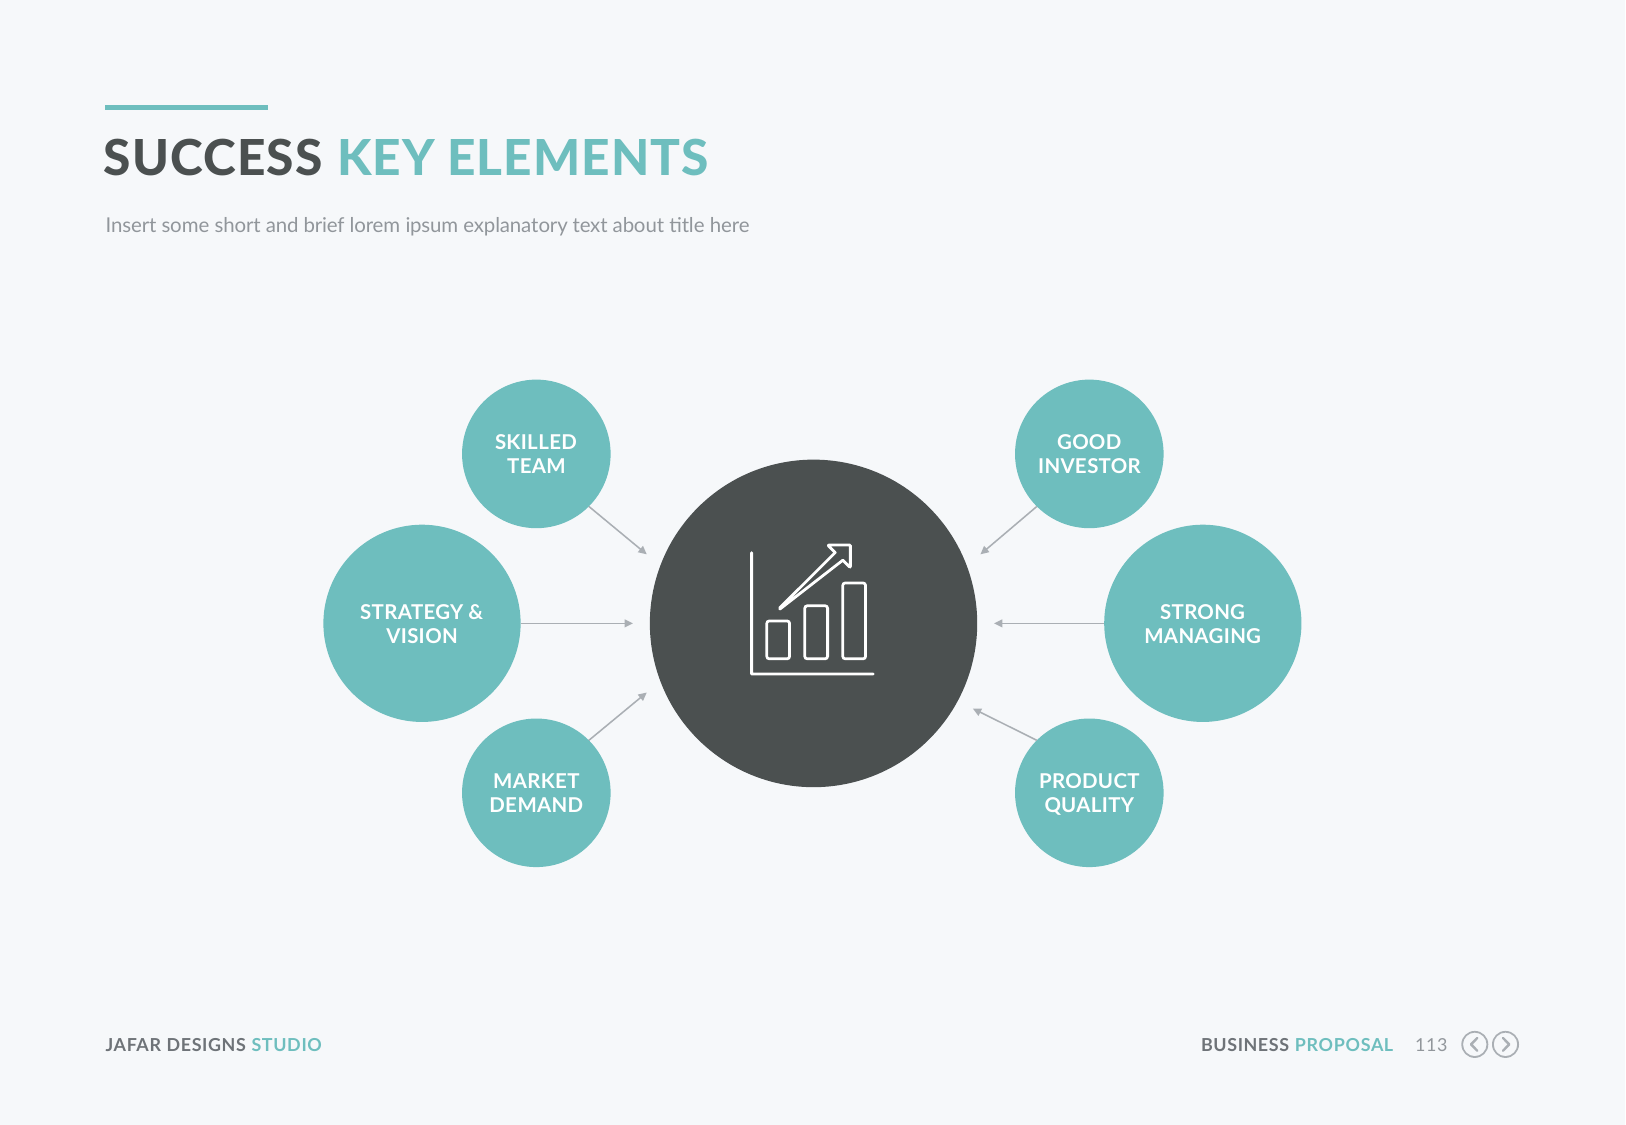

Success Key Elements
Insert some short and brief lorem ipsum explanatory text about title here

Skilled Team
Good Investor

Strategy & Vision
Strong Managing

Market Demand
Product Quality